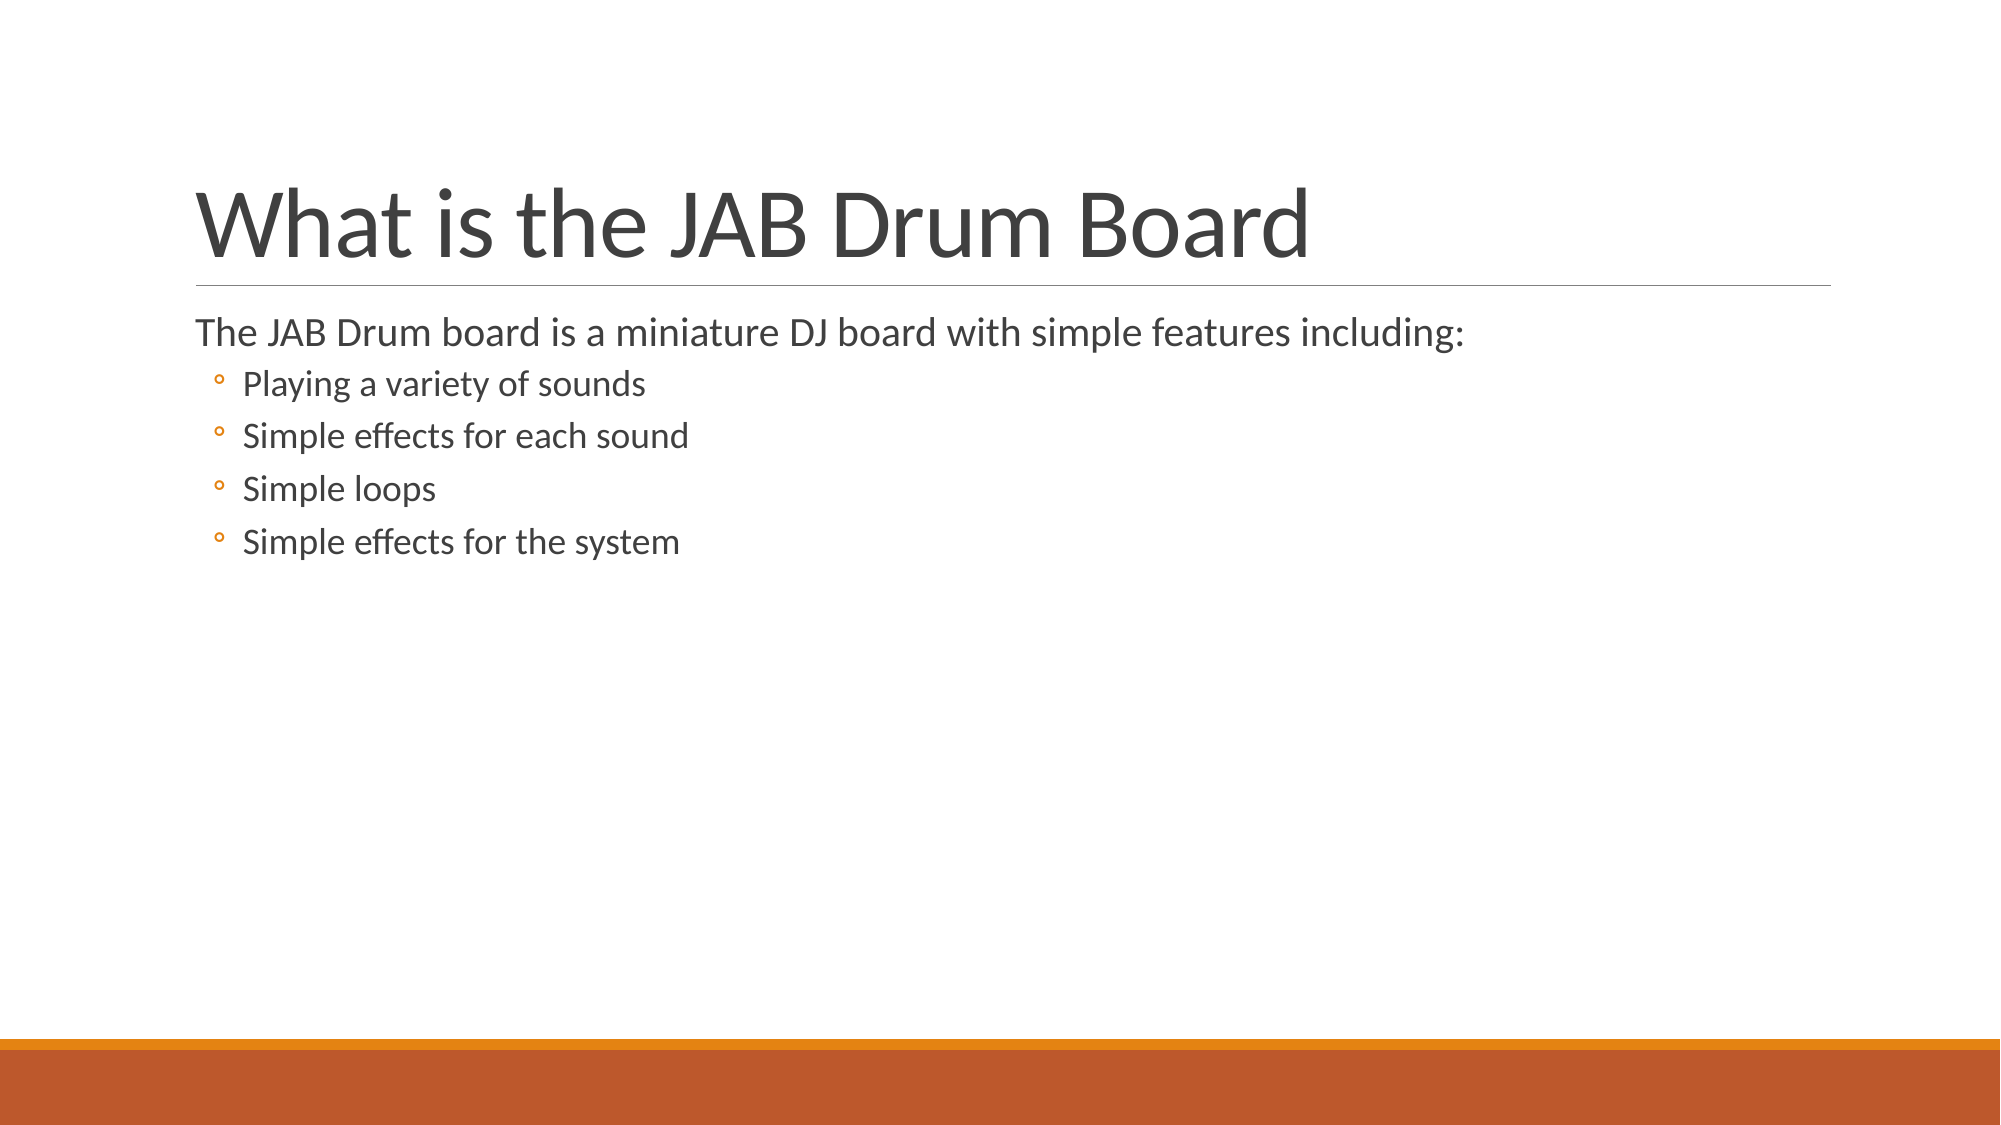

# What is the JAB Drum Board
The JAB Drum board is a miniature DJ board with simple features including:
Playing a variety of sounds
Simple effects for each sound
Simple loops
Simple effects for the system